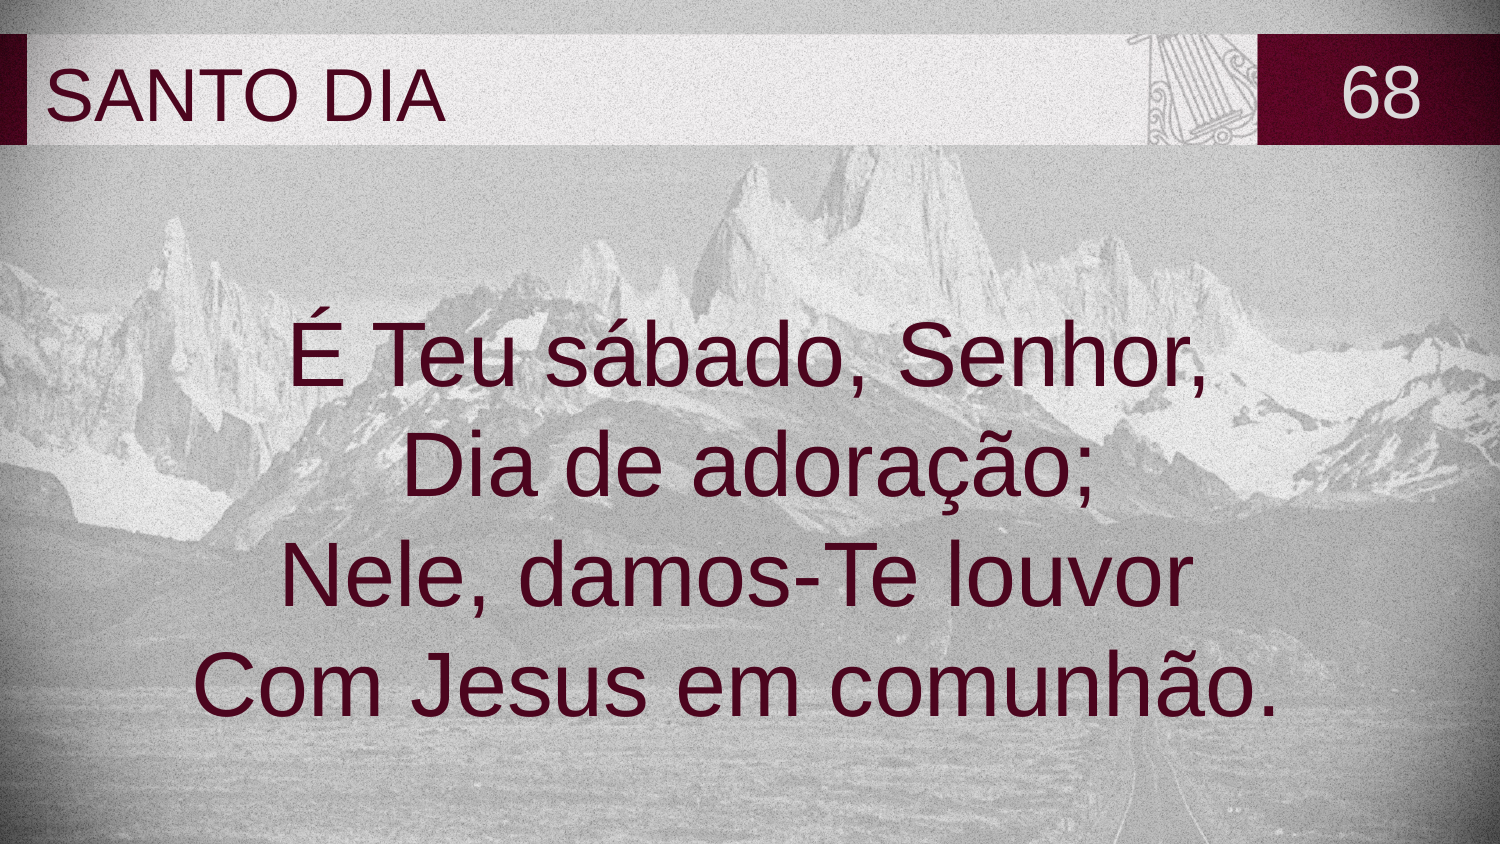

# SANTO DIA
68
É Teu sábado, Senhor,
Dia de adoração;
Nele, damos-Te louvor
Com Jesus em comunhão.